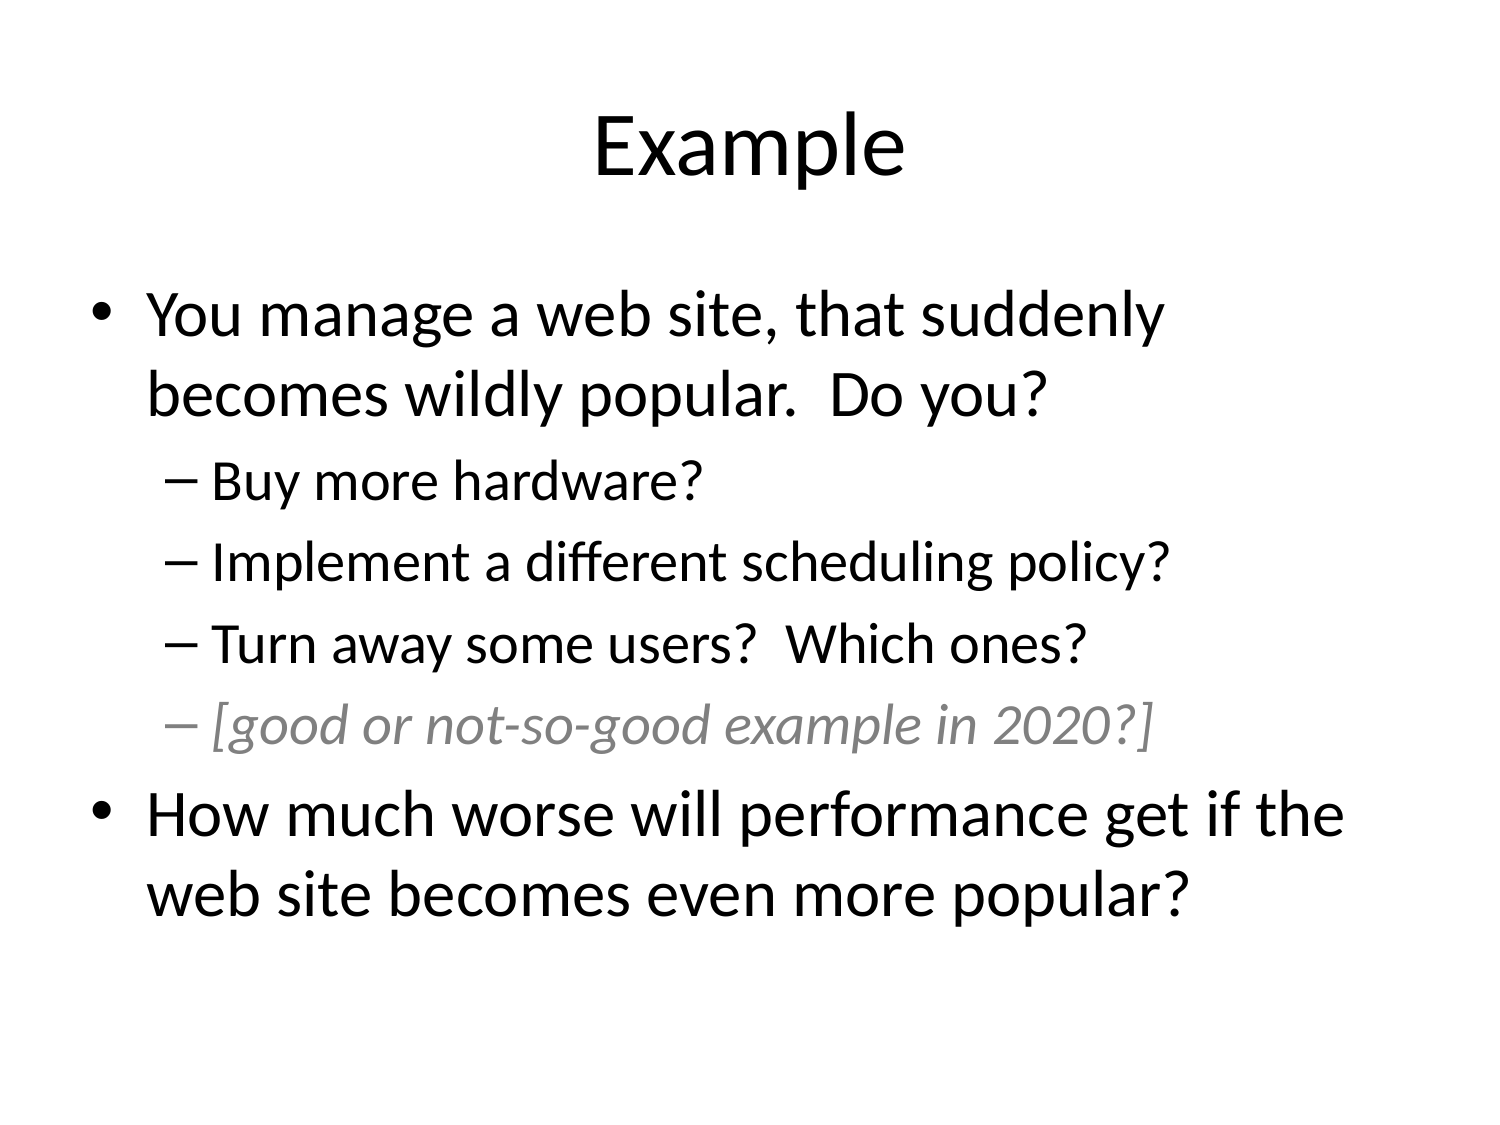

# Example
You manage a web site, that suddenly becomes wildly popular.  Do you?
Buy more hardware?
Implement a different scheduling policy?
Turn away some users?  Which ones?
[good or not-so-good example in 2020?]
How much worse will performance get if the web site becomes even more popular?